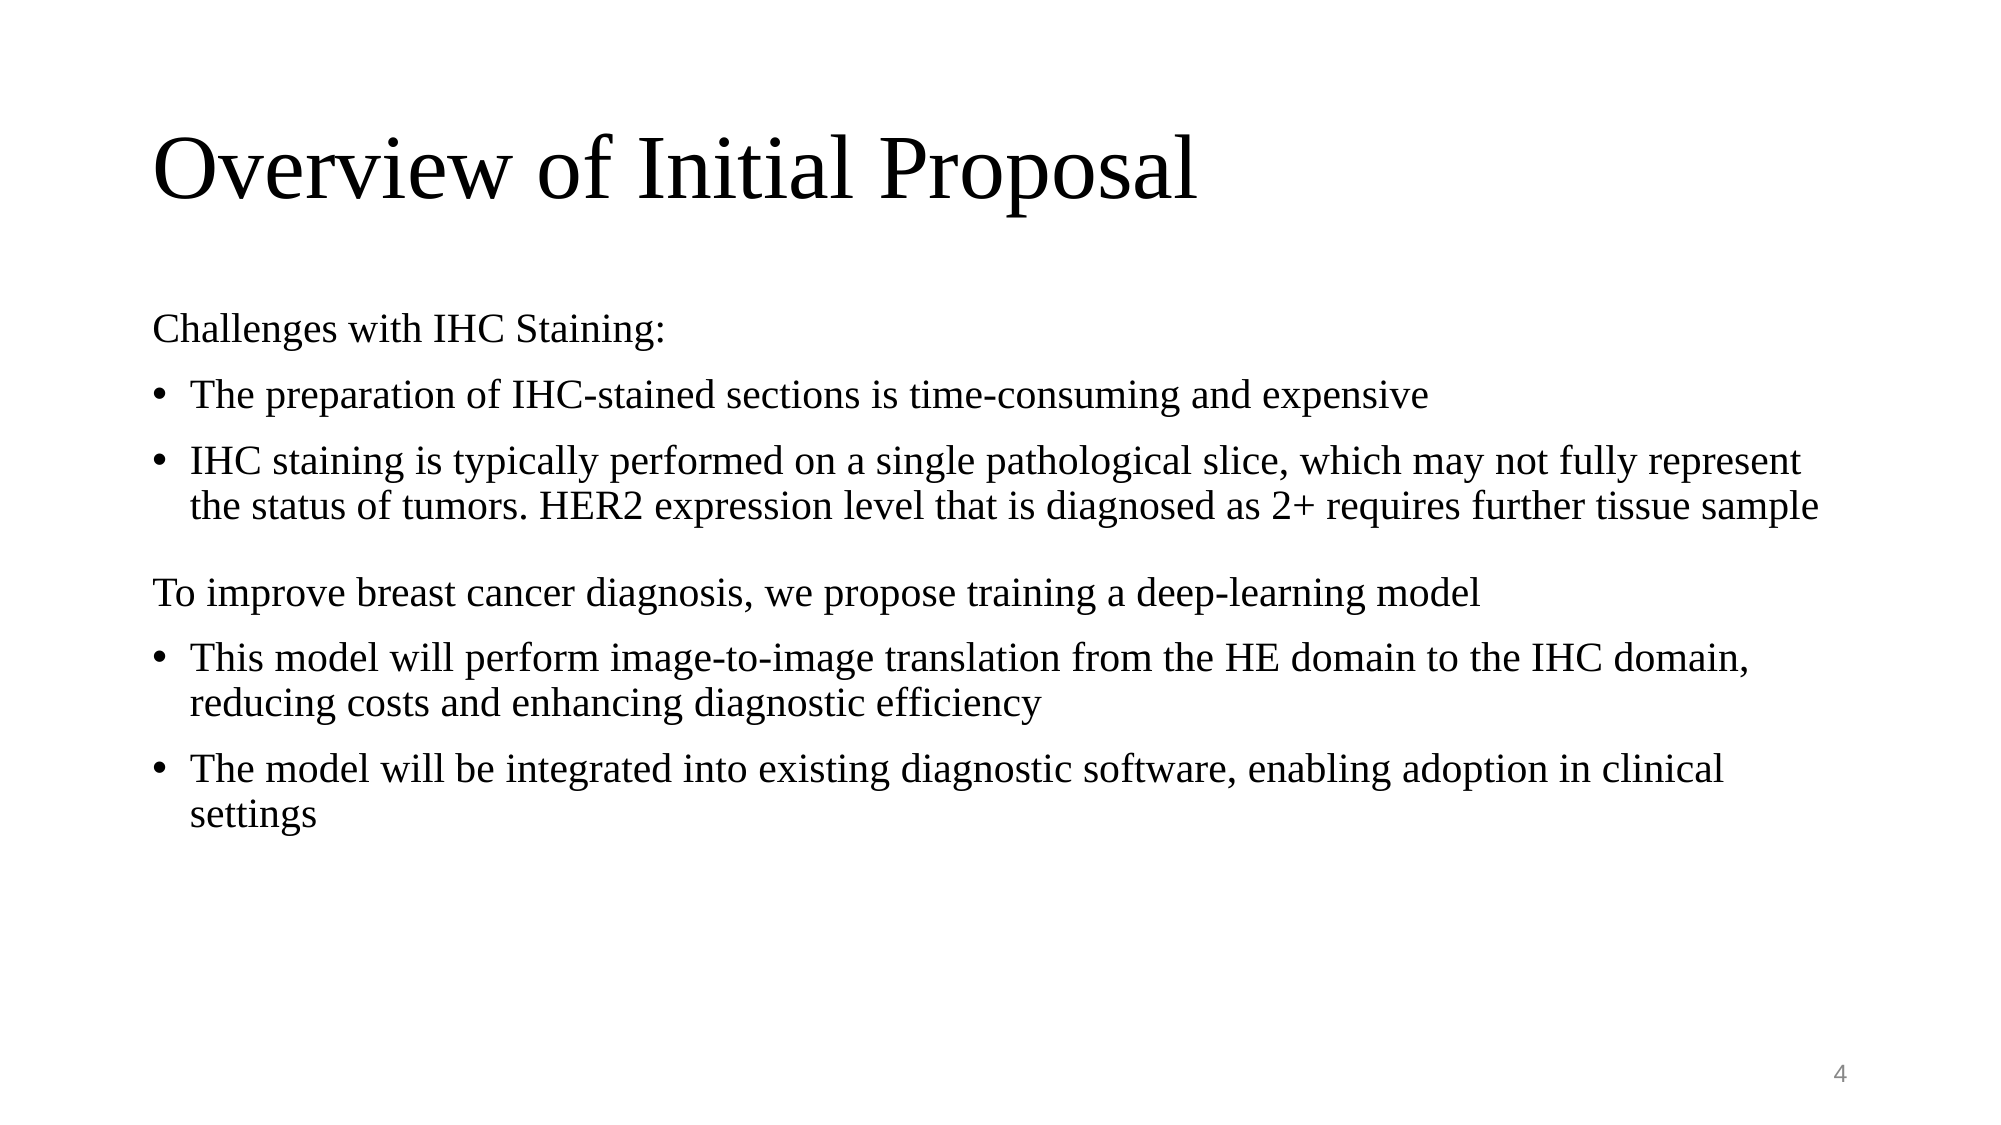

# Overview of Initial Proposal
Challenges with IHC Staining:
The preparation of IHC-stained sections is time-consuming and expensive
IHC staining is typically performed on a single pathological slice, which may not fully represent the status of tumors. HER2 expression level that is diagnosed as 2+ requires further tissue sample
To improve breast cancer diagnosis, we propose training a deep-learning model
This model will perform image-to-image translation from the HE domain to the IHC domain, reducing costs and enhancing diagnostic efficiency
The model will be integrated into existing diagnostic software, enabling adoption in clinical settings

4